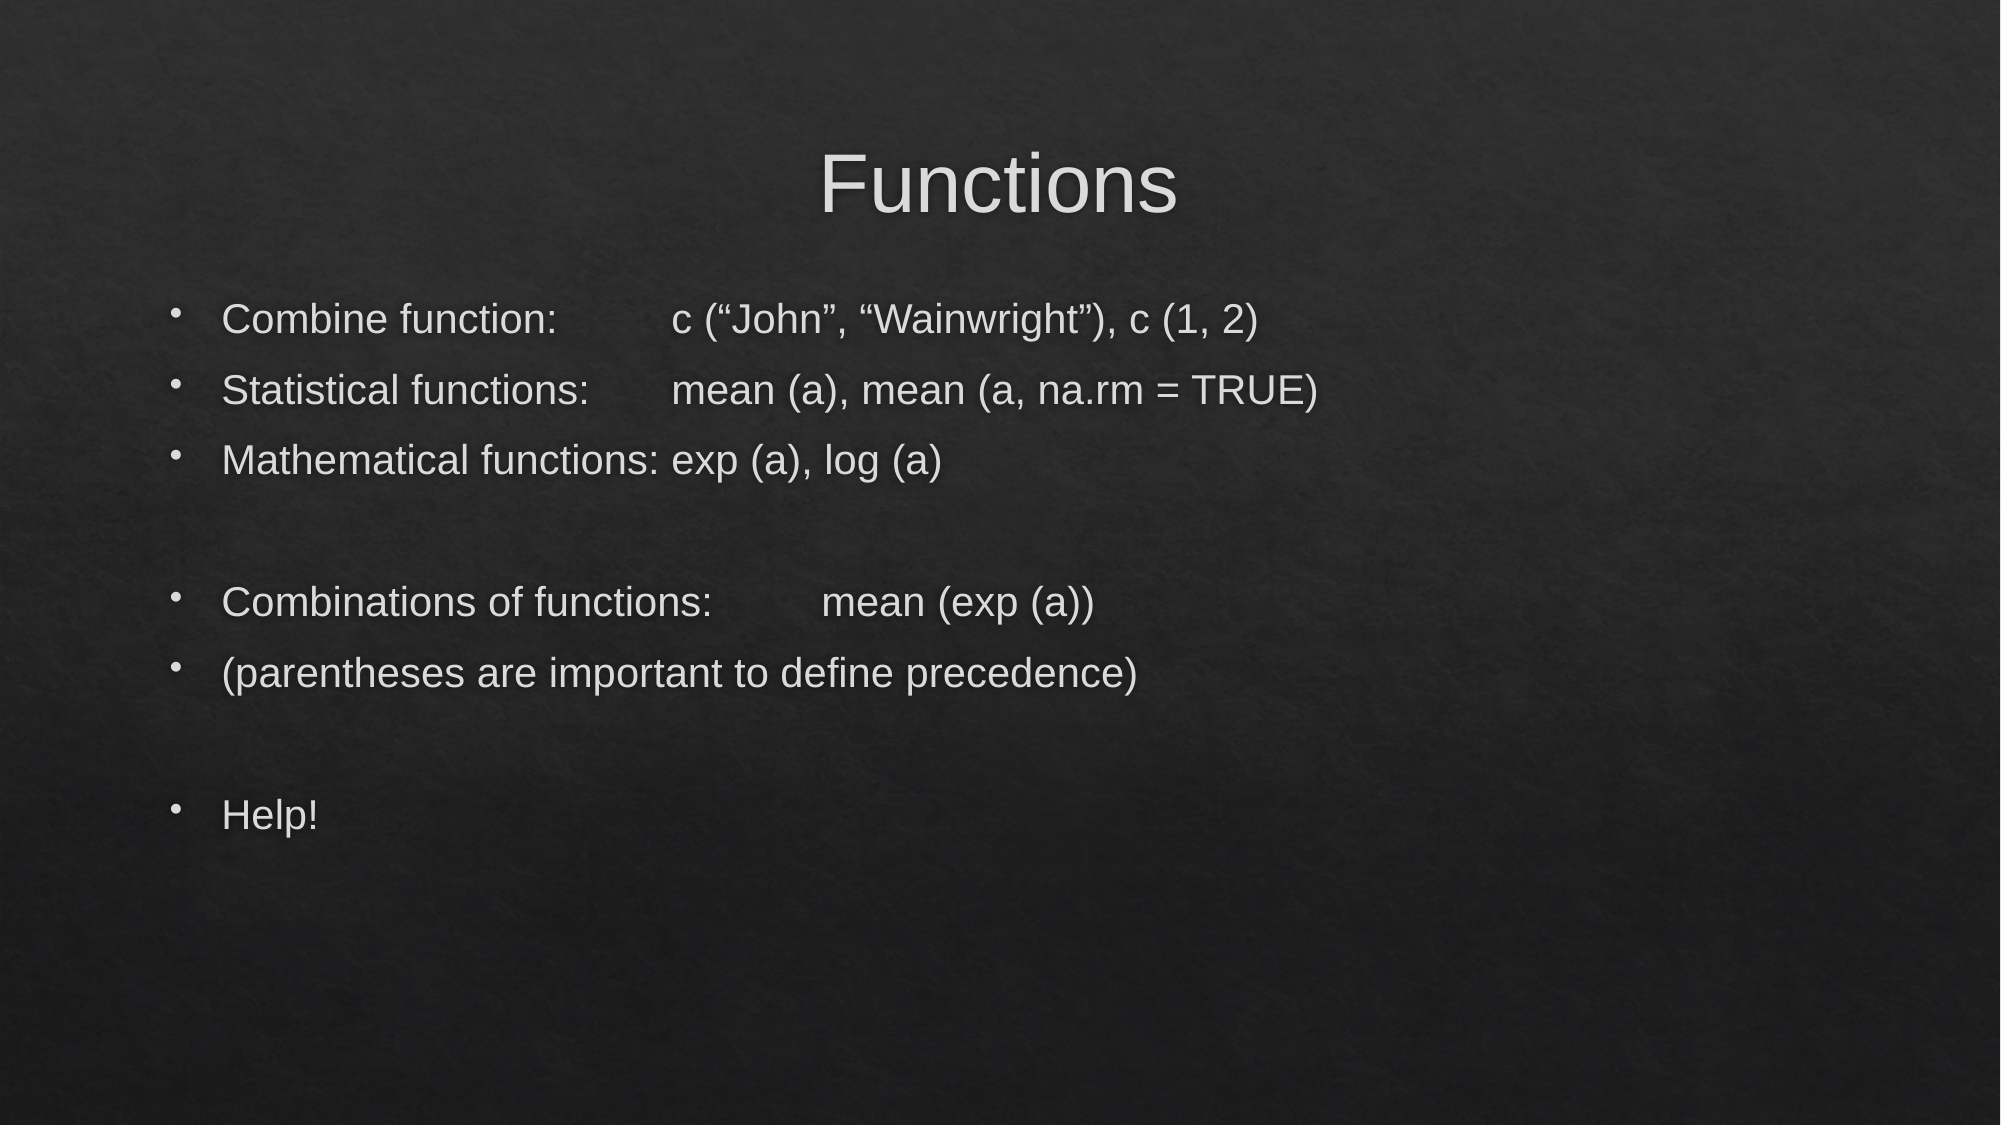

# Functions
Combine function:	c (“John”, “Wainwright”), c (1, 2)
Statistical functions:	mean (a), mean (a, na.rm = TRUE)
Mathematical functions:	exp (a), log (a)

Combinations of functions:	mean (exp (a))
(parentheses are important to define precedence)

Help!